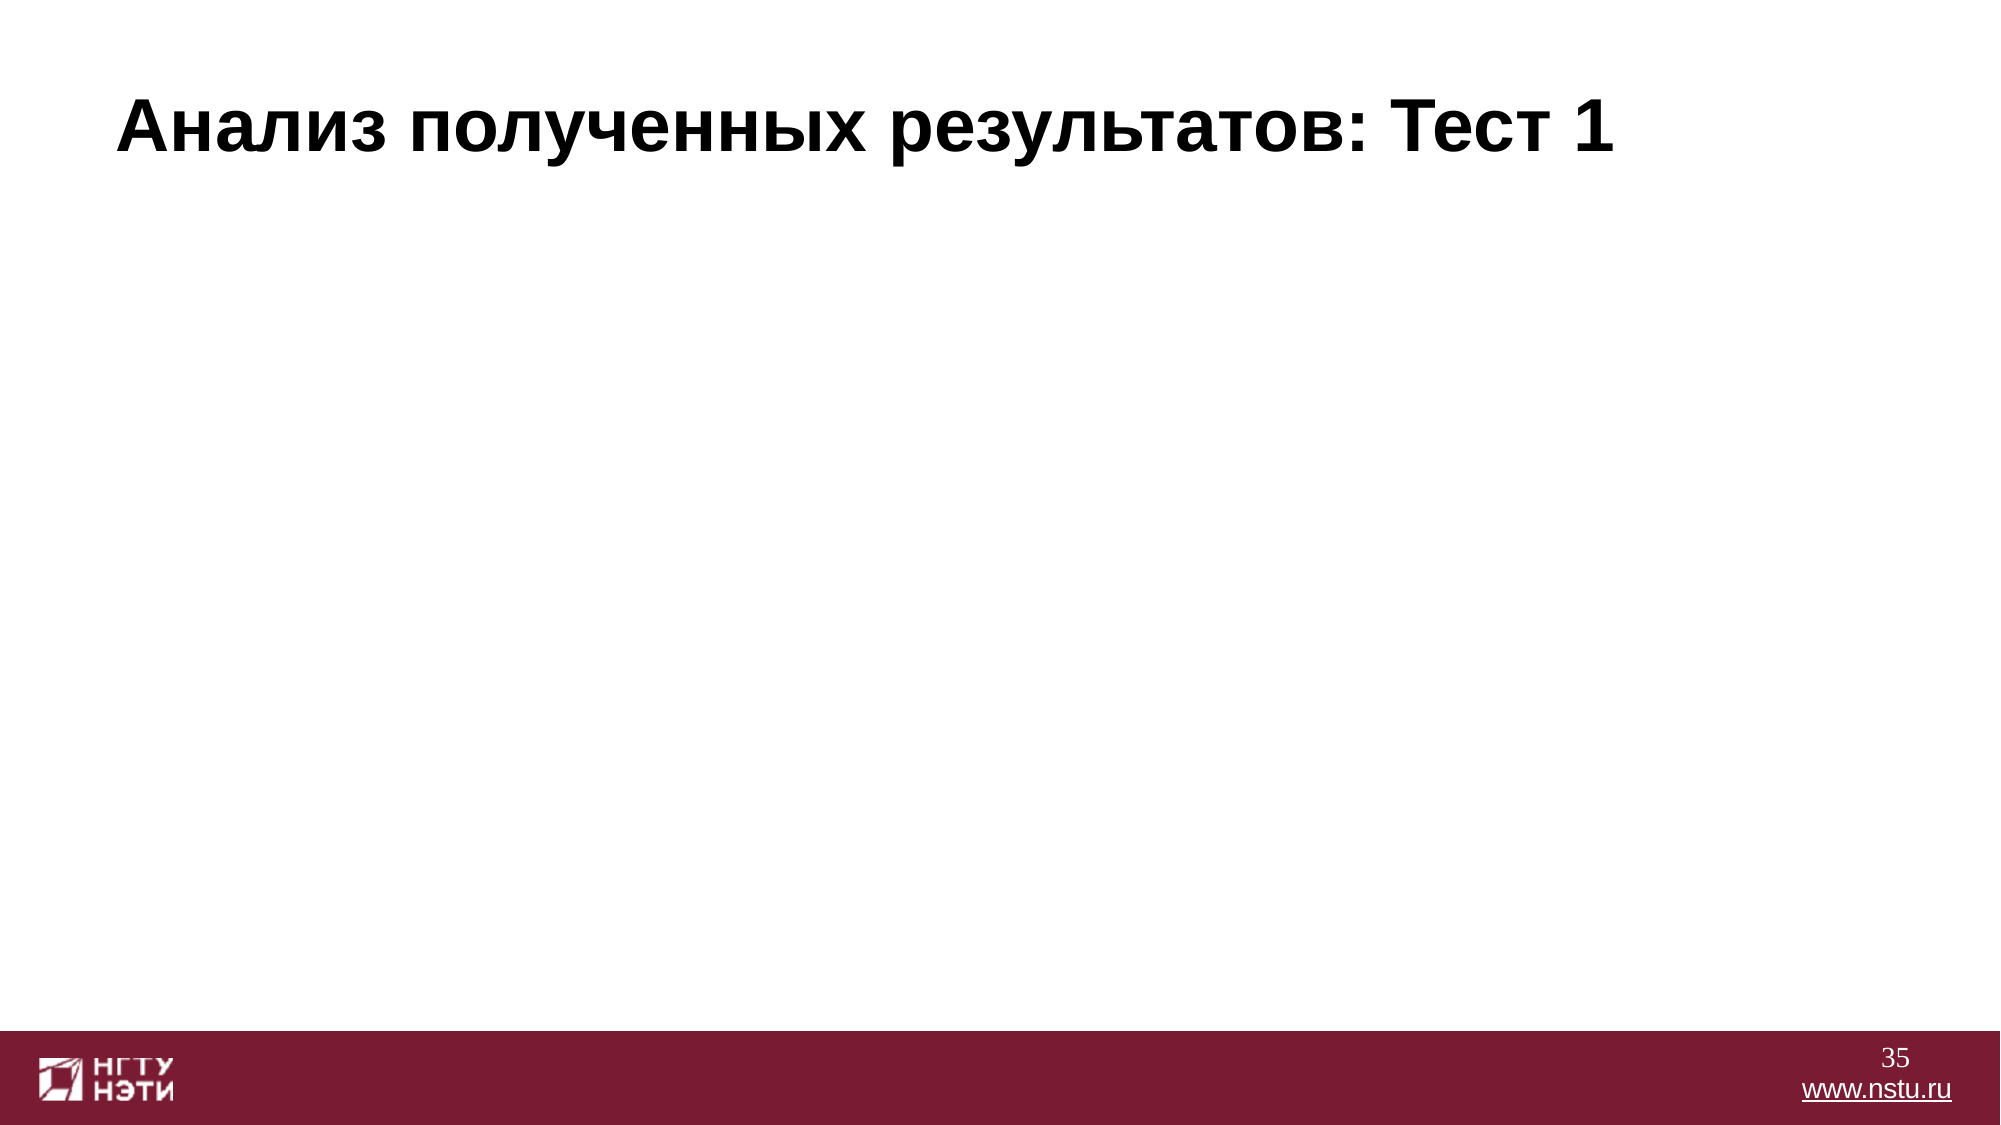

# Анализ полученных результатов: Тест 1

35
www.nstu.ru